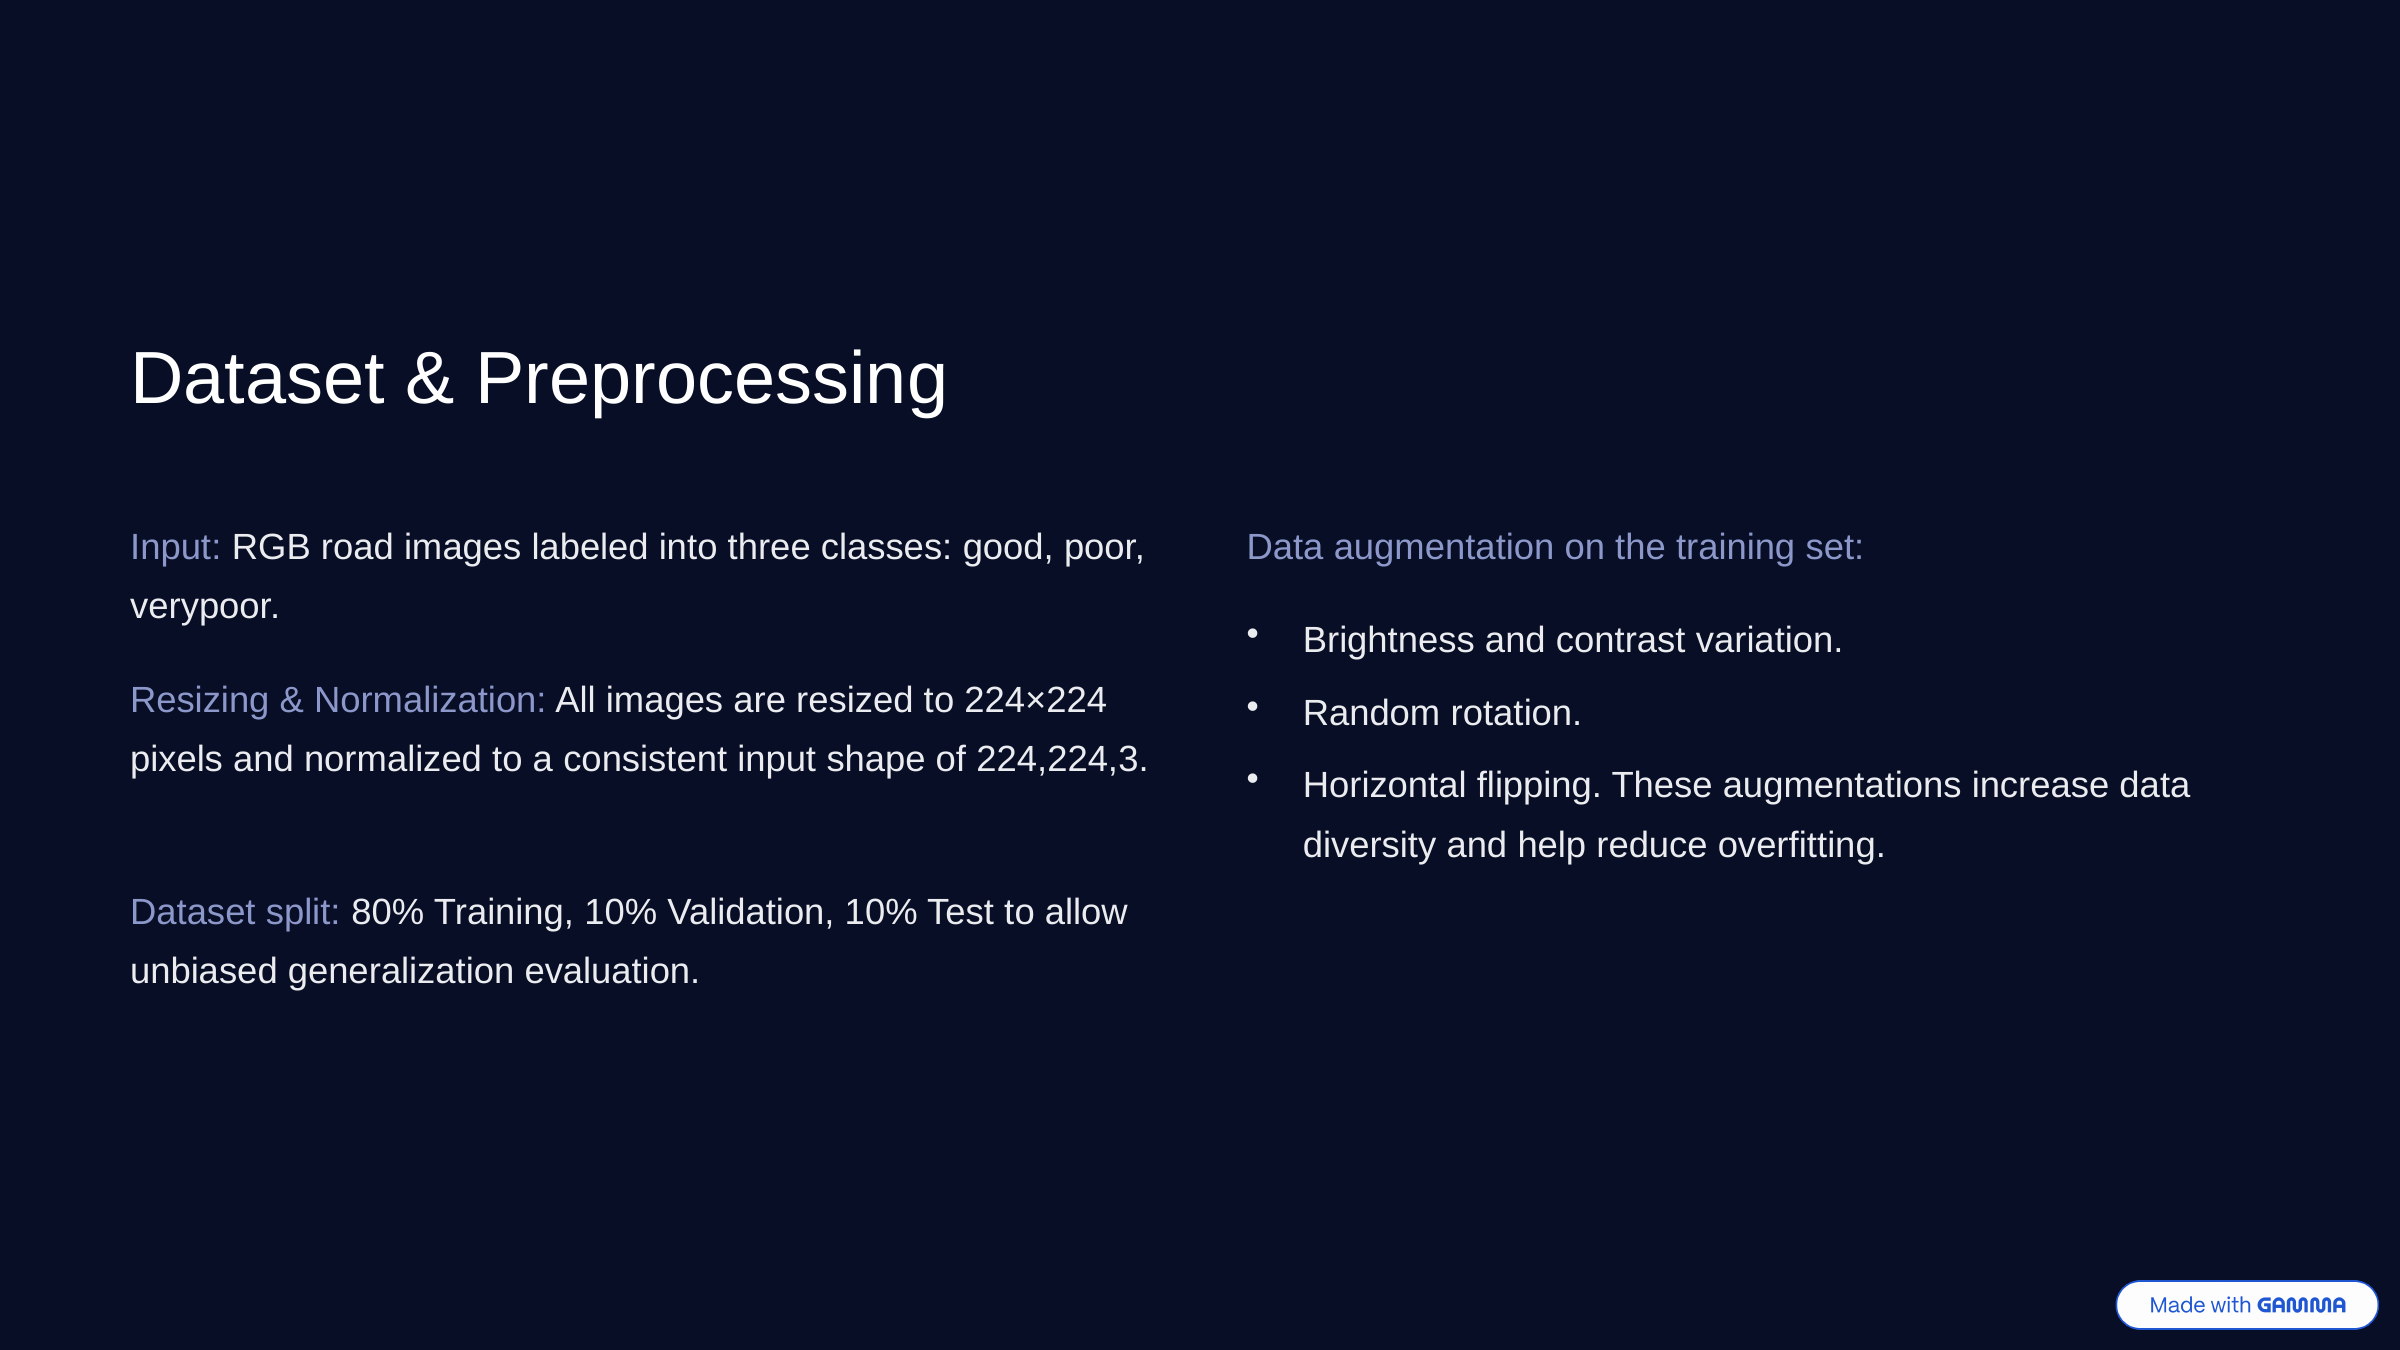

Dataset & Preprocessing
Input: RGB road images labeled into three classes: good, poor, verypoor.
Data augmentation on the training set:
Brightness and contrast variation.
Resizing & Normalization: All images are resized to 224×224 pixels and normalized to a consistent input shape of 224,224,3.
Random rotation.
Horizontal flipping. These augmentations increase data diversity and help reduce overfitting.
Dataset split: 80% Training, 10% Validation, 10% Test to allow unbiased generalization evaluation.